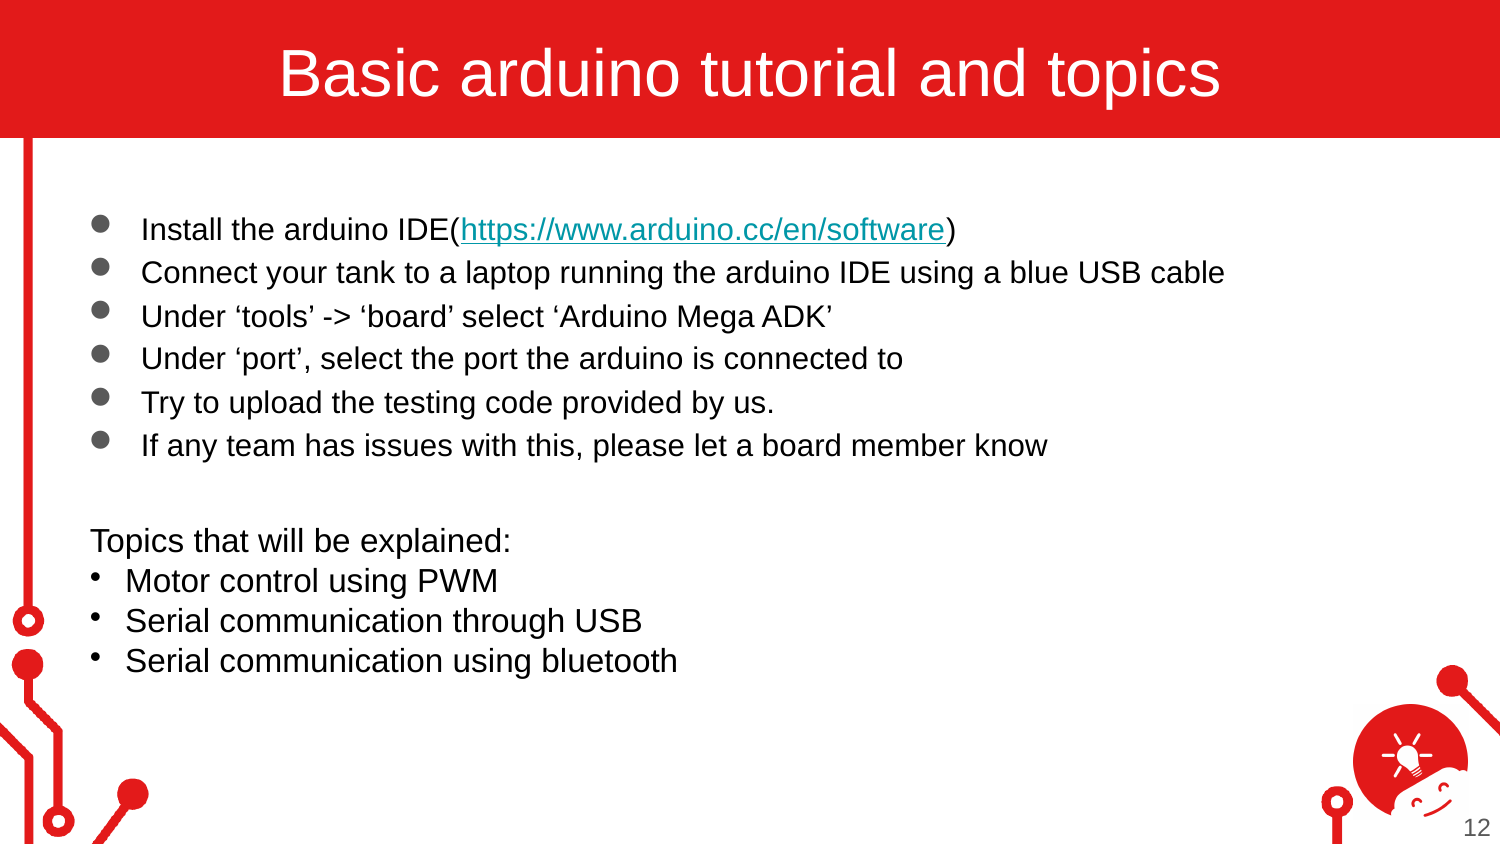

Basic arduino tutorial and topics

# Install the arduino IDE(https://www.arduino.cc/en/software)
Connect your tank to a laptop running the arduino IDE using a blue USB cable
Under ‘tools’ -> ‘board’ select ‘Arduino Mega ADK’
Under ‘port’, select the port the arduino is connected to
Try to upload the testing code provided by us.
If any team has issues with this, please let a board member know

Topics that will be explained:
Motor control using PWM
Serial communication through USB
Serial communication using bluetooth
12